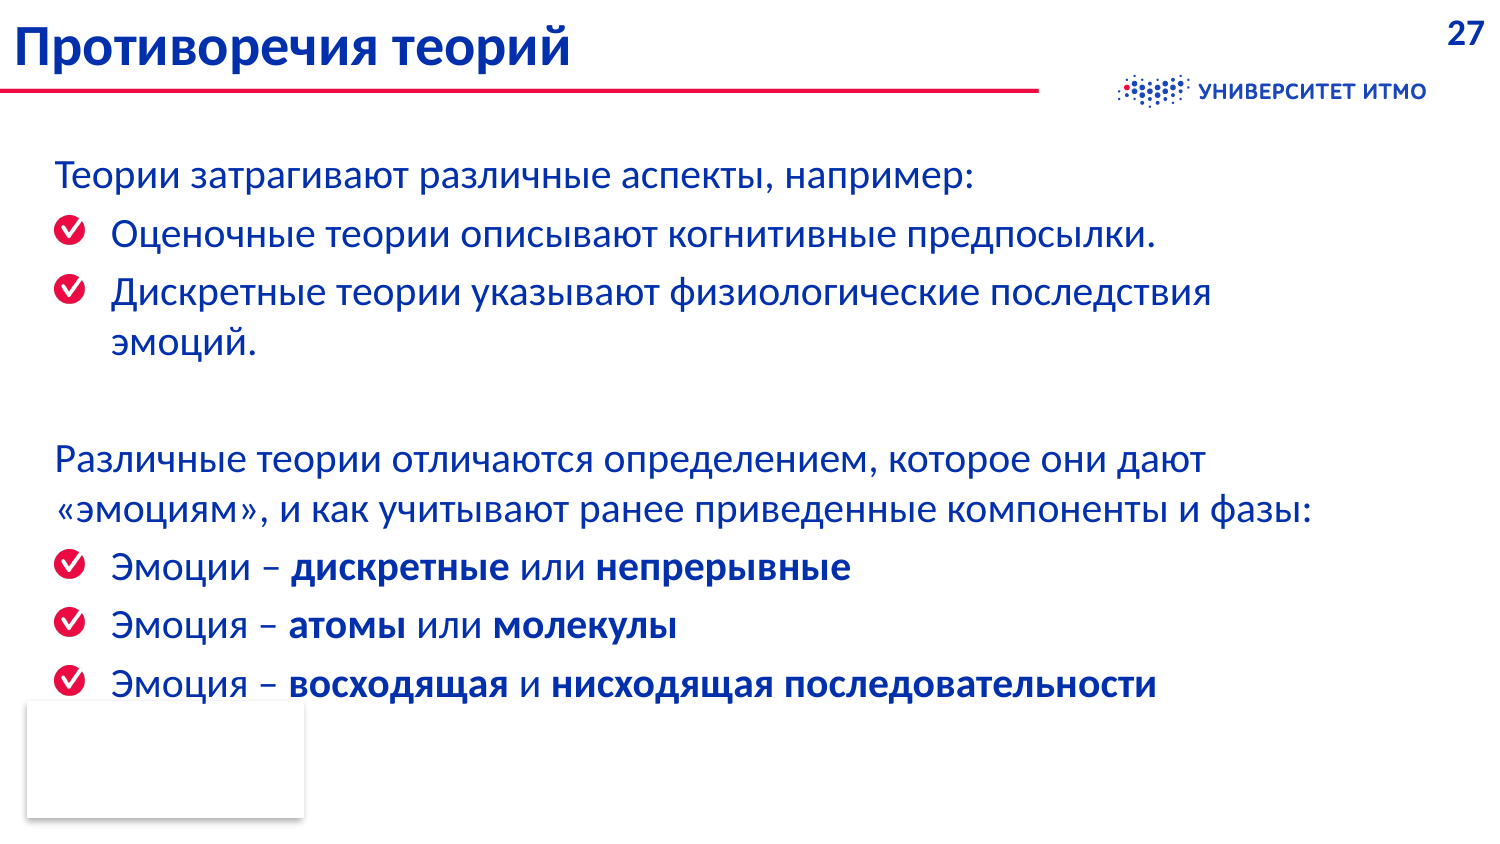

Противоречия теорий
27
Теории затрагивают различные аспекты, например:
Оценочные теории описывают когнитивные предпосылки.
Дискретные теории указывают физиологические последствия эмоций.

Различные теории отличаются определением, которое они дают «эмоциям», и как учитывают ранее приведенные компоненты и фазы:
Эмоции – дискретные или непрерывные
Эмоция – атомы или молекулы
Эмоция – восходящая и нисходящая последовательности